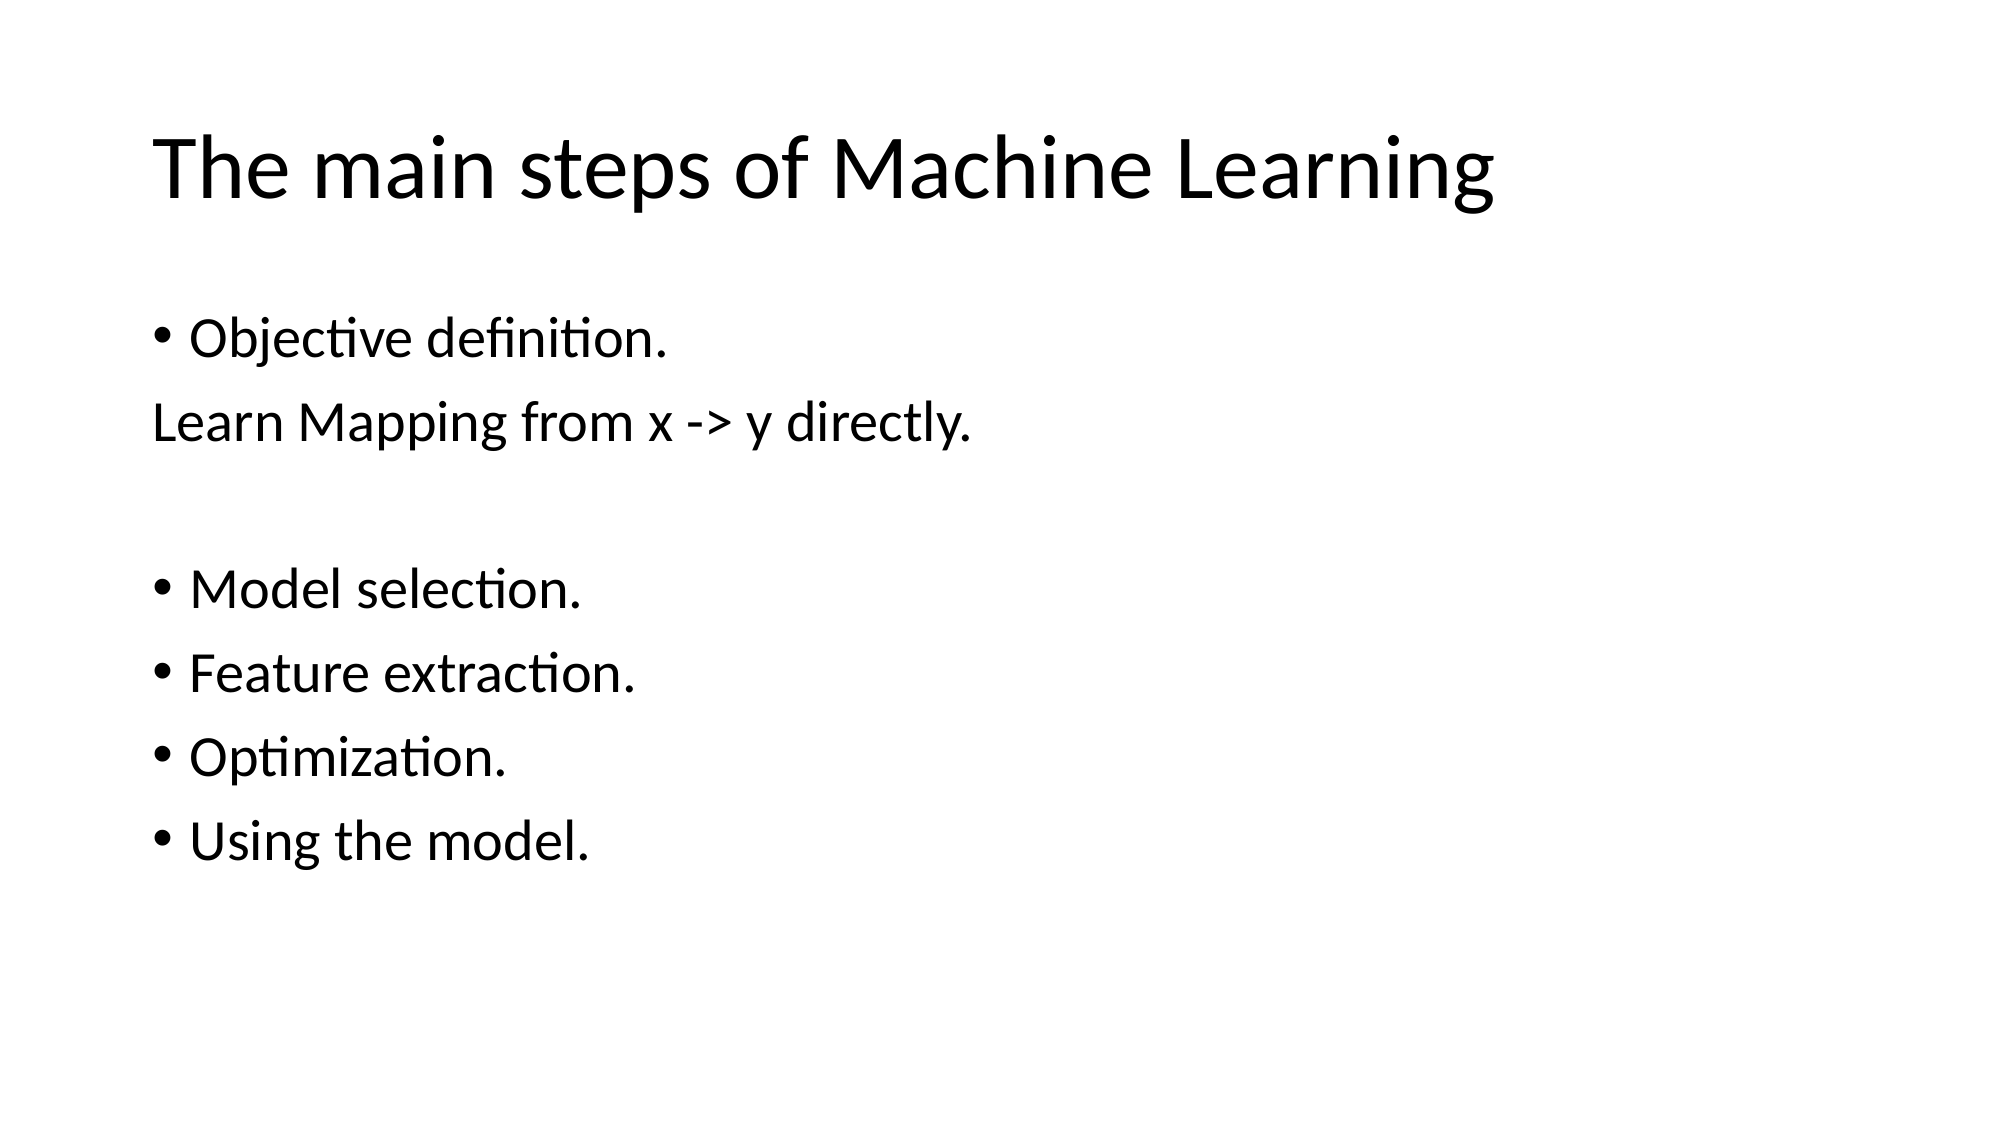

# The main steps of Machine Learning
Objective definition.
Learn Mapping from x -> y directly.

Model selection.
Feature extraction.
Optimization.
Using the model.